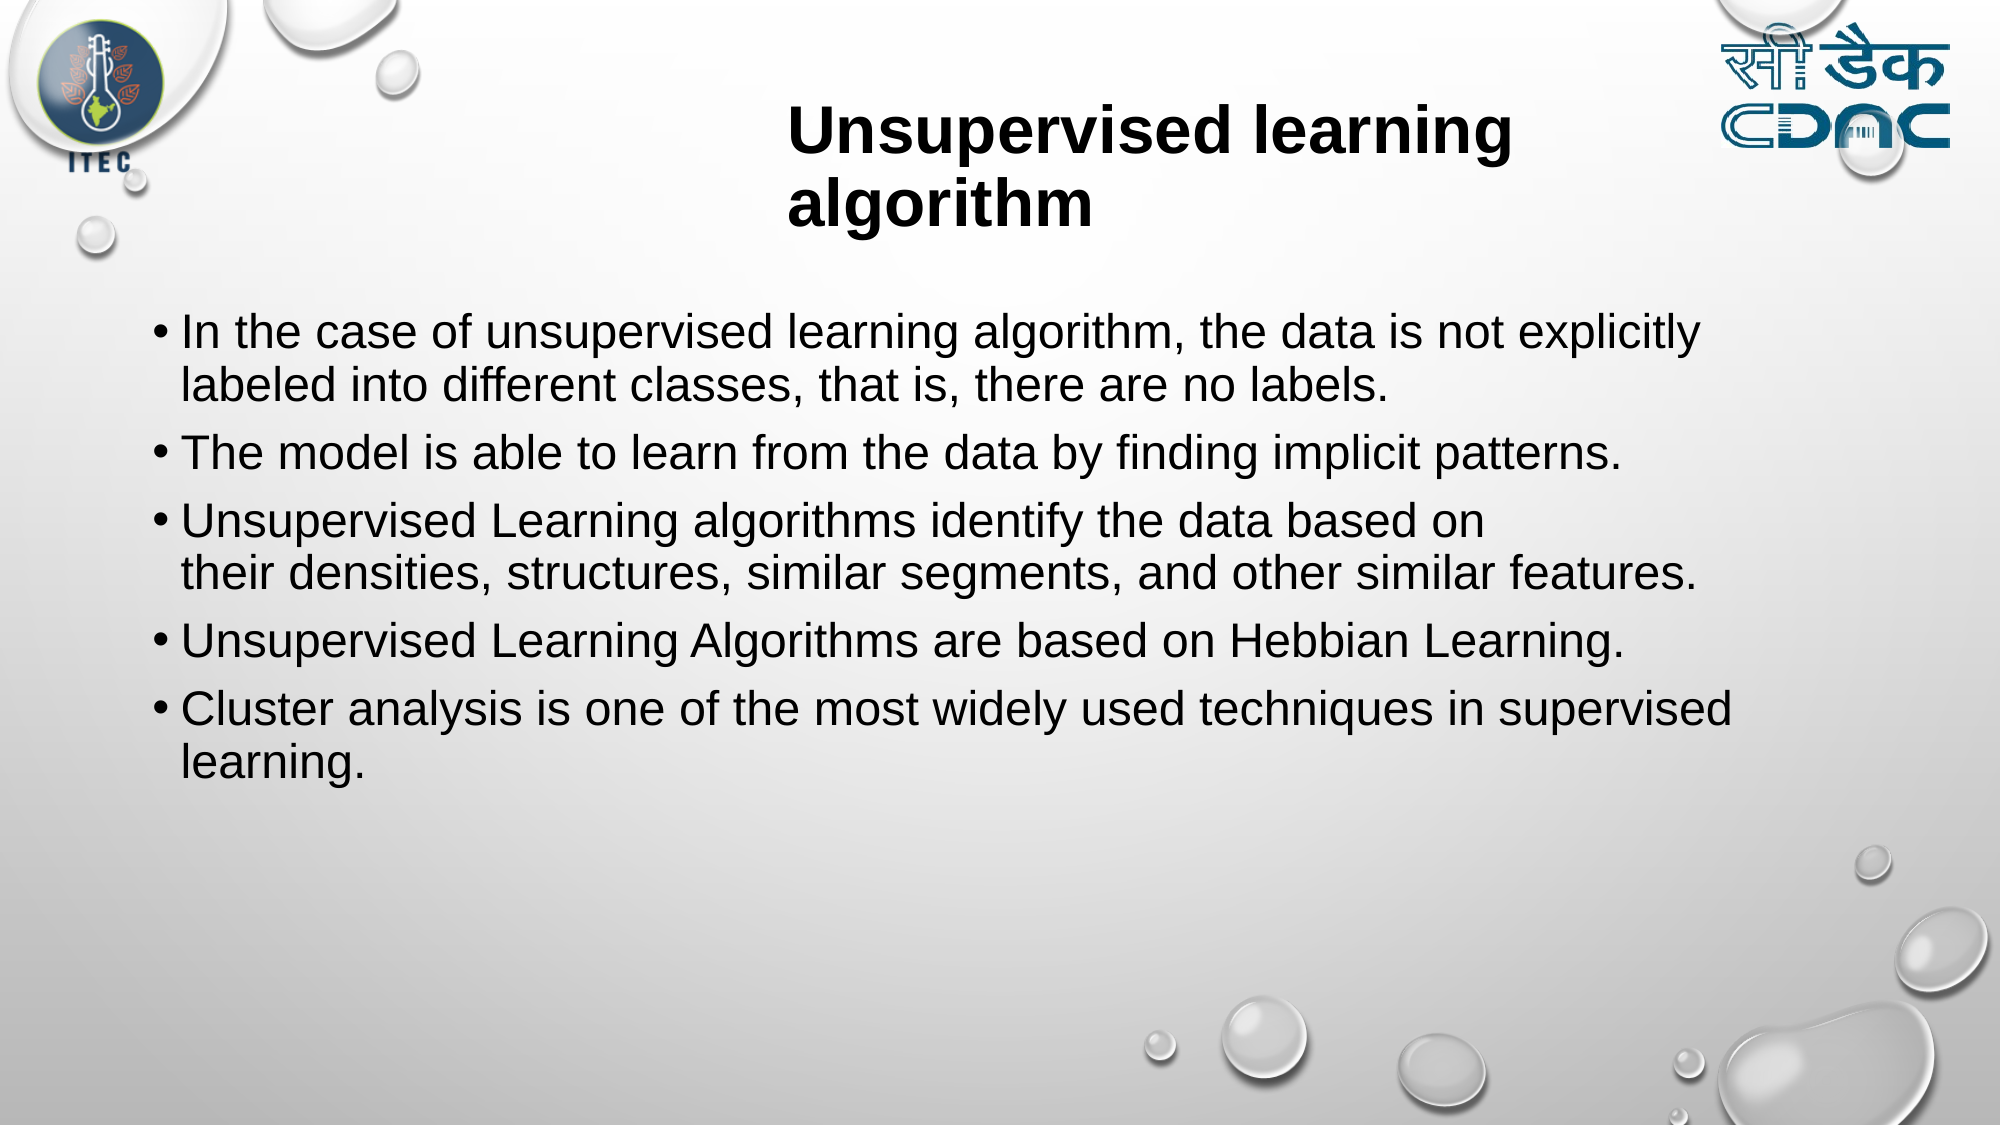

# Unsupervised learning algorithm
In the case of unsupervised learning algorithm, the data is not explicitly labeled into different classes, that is, there are no labels.
The model is able to learn from the data by finding implicit patterns.
Unsupervised Learning algorithms identify the data based on their densities, structures, similar segments, and other similar features.
Unsupervised Learning Algorithms are based on Hebbian Learning.
Cluster analysis is one of the most widely used techniques in supervised learning.